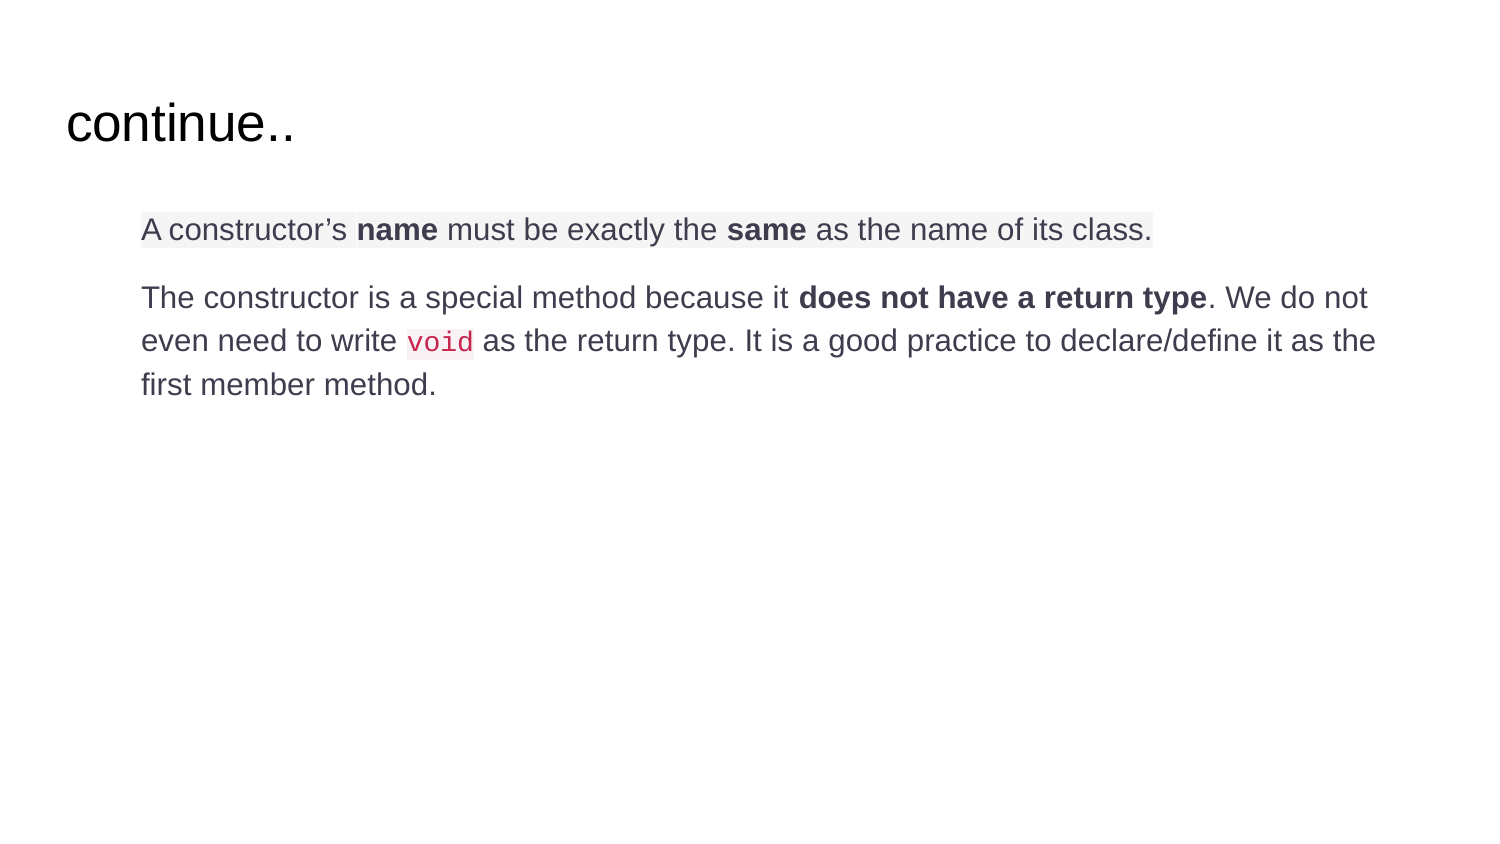

# continue..
A constructor’s name must be exactly the same as the name of its class.
The constructor is a special method because it does not have a return type. We do not even need to write void as the return type. It is a good practice to declare/define it as the first member method.